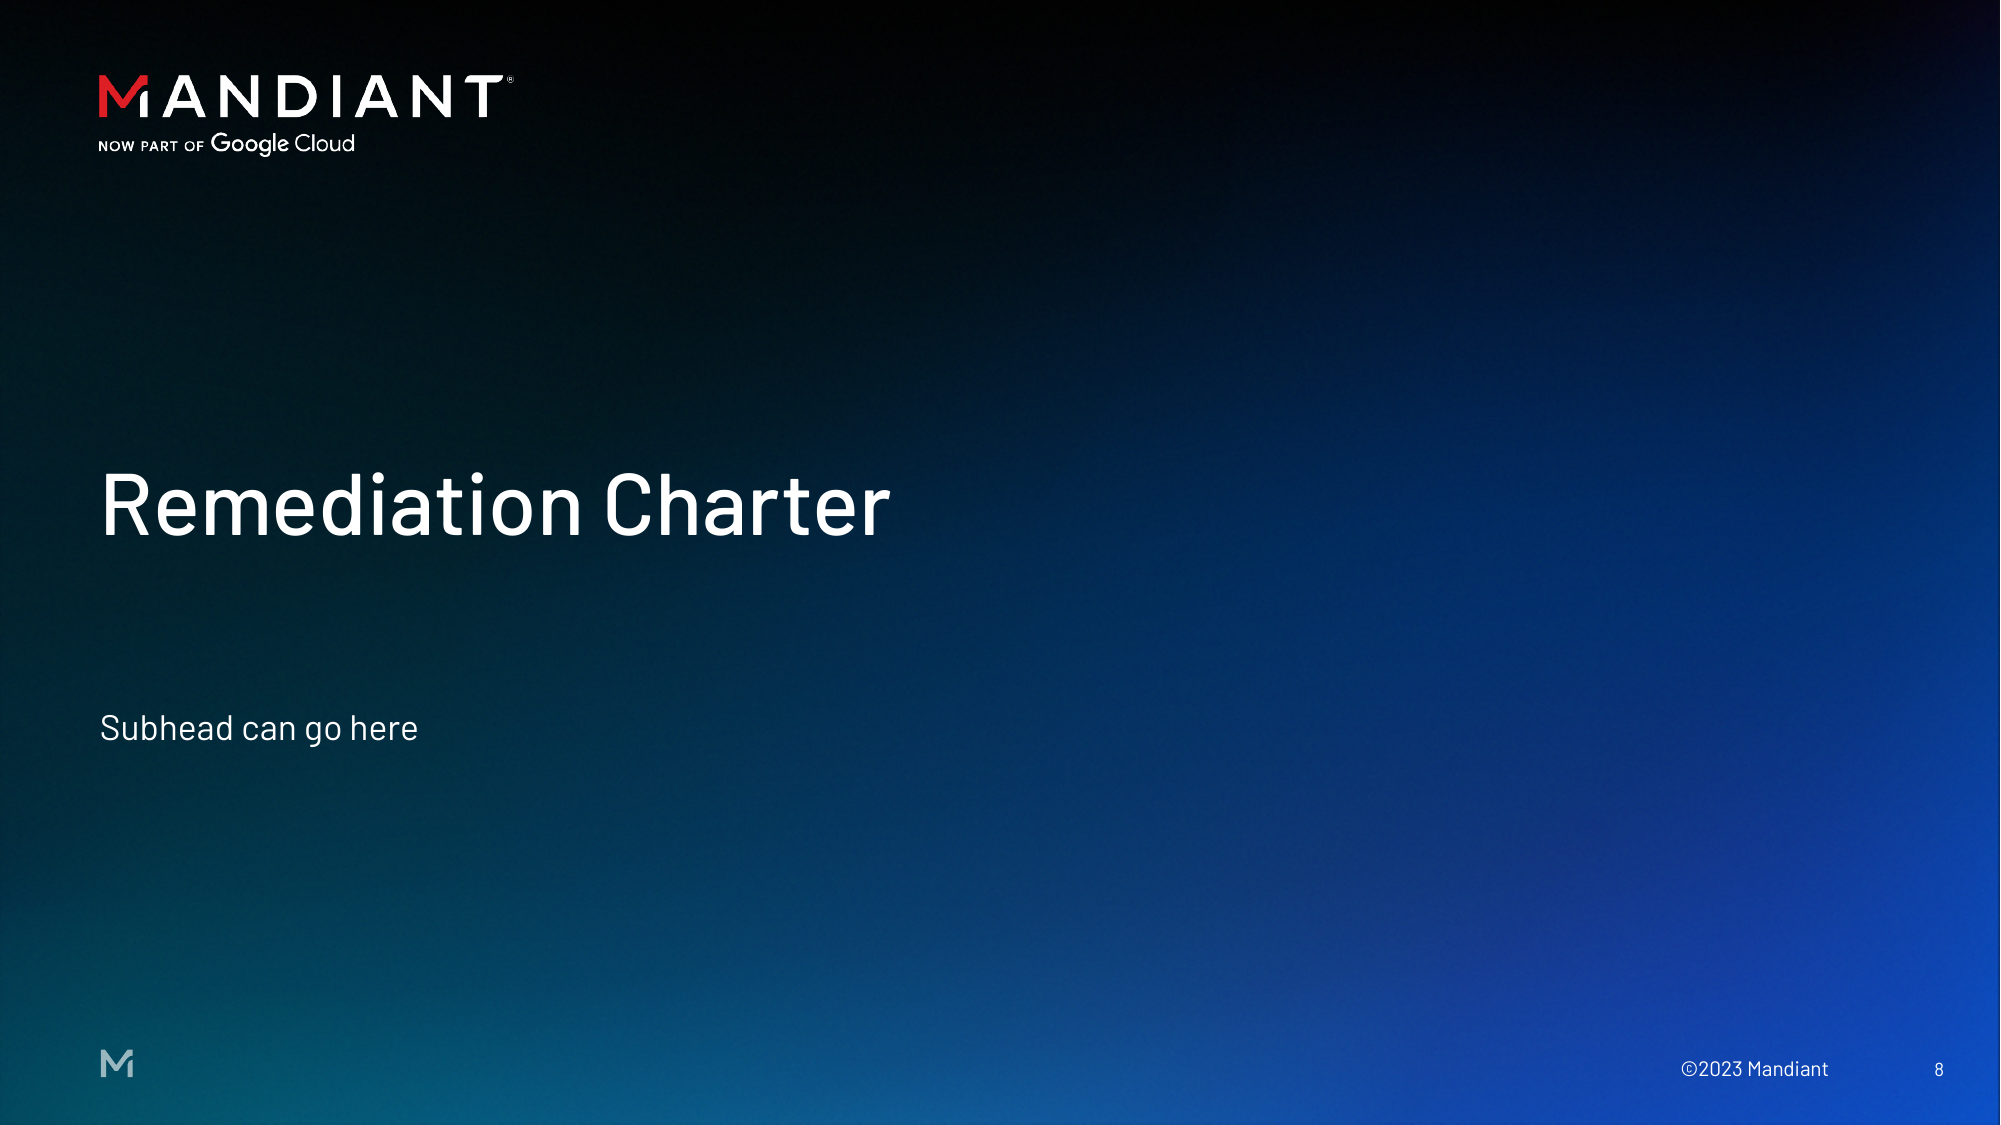

# Remediation Charter
Subhead can go here
8